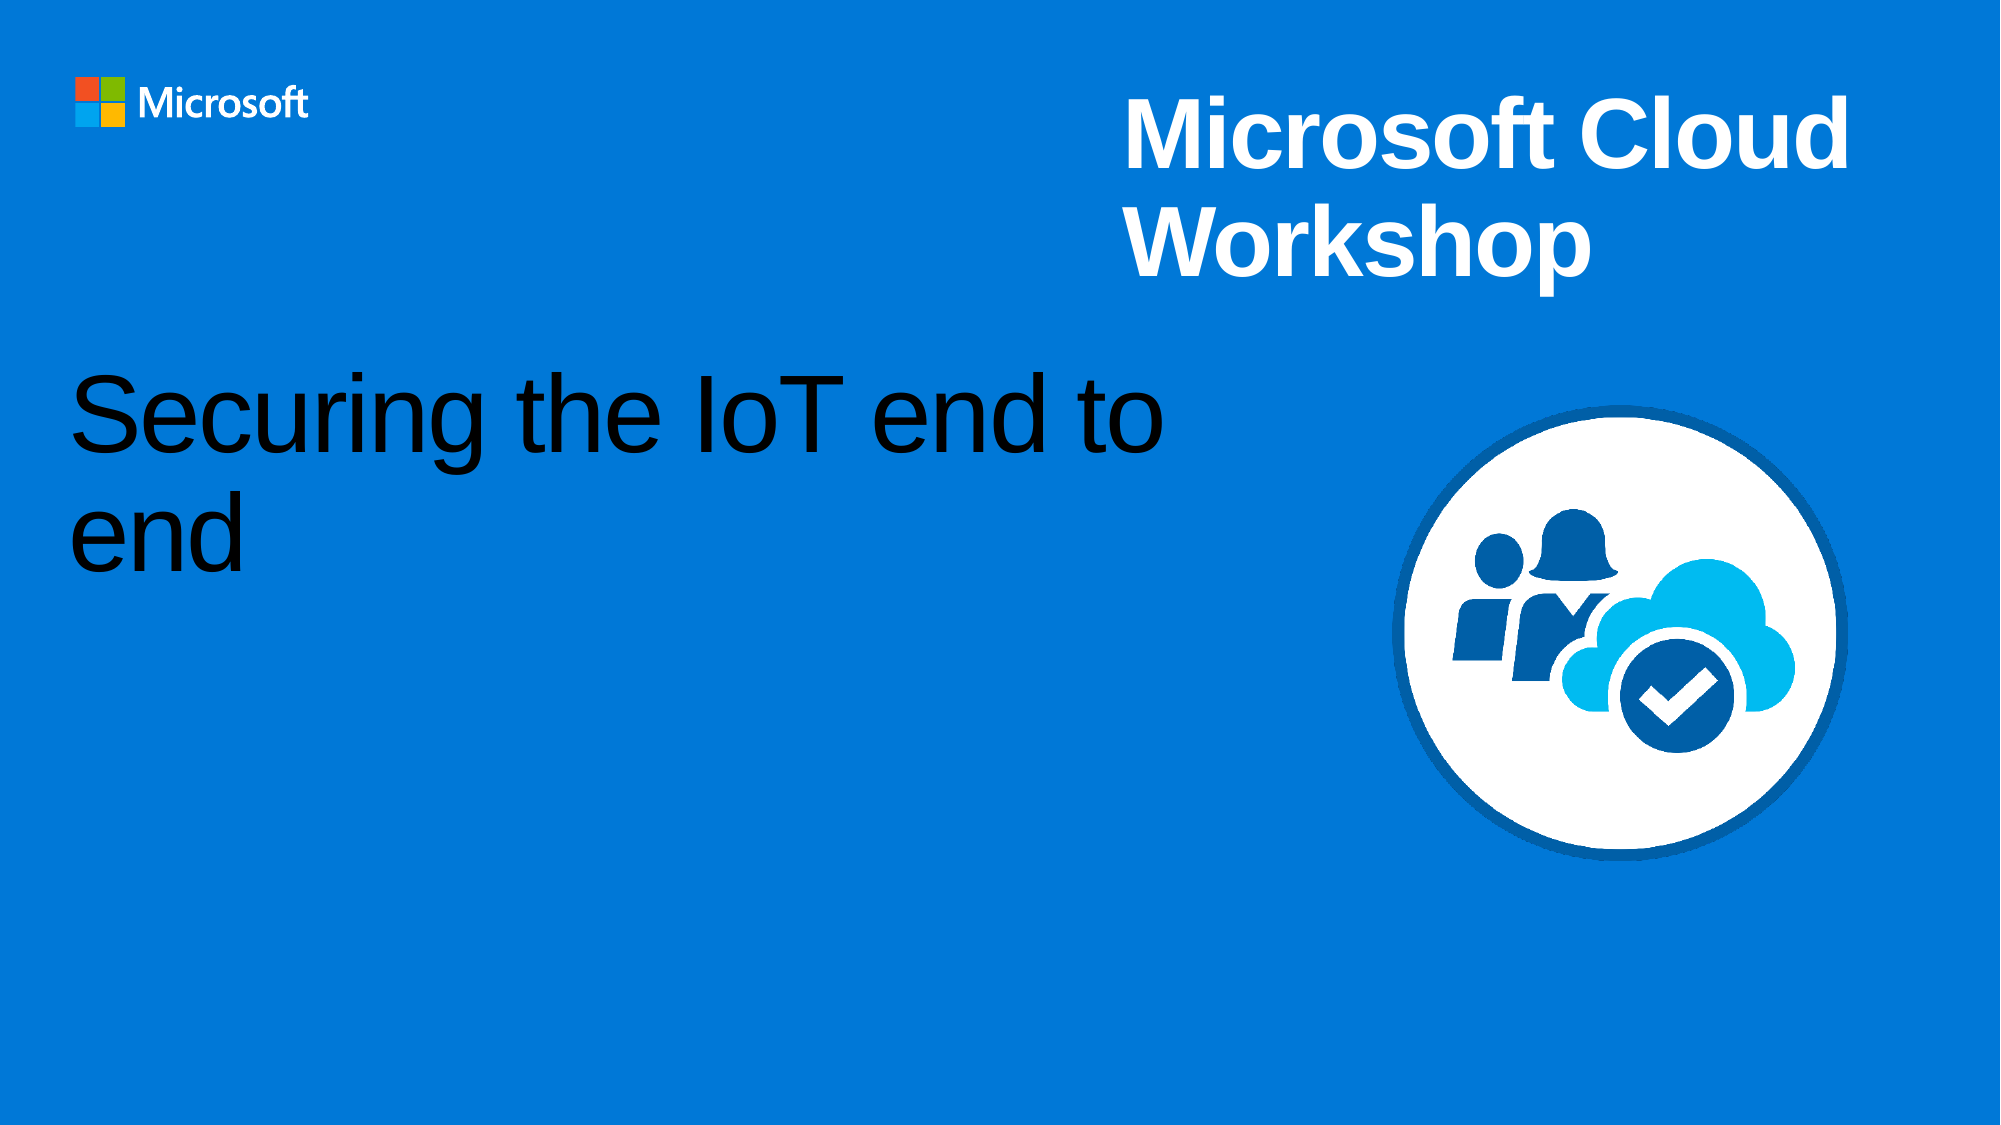

# Securing the IoT end to end